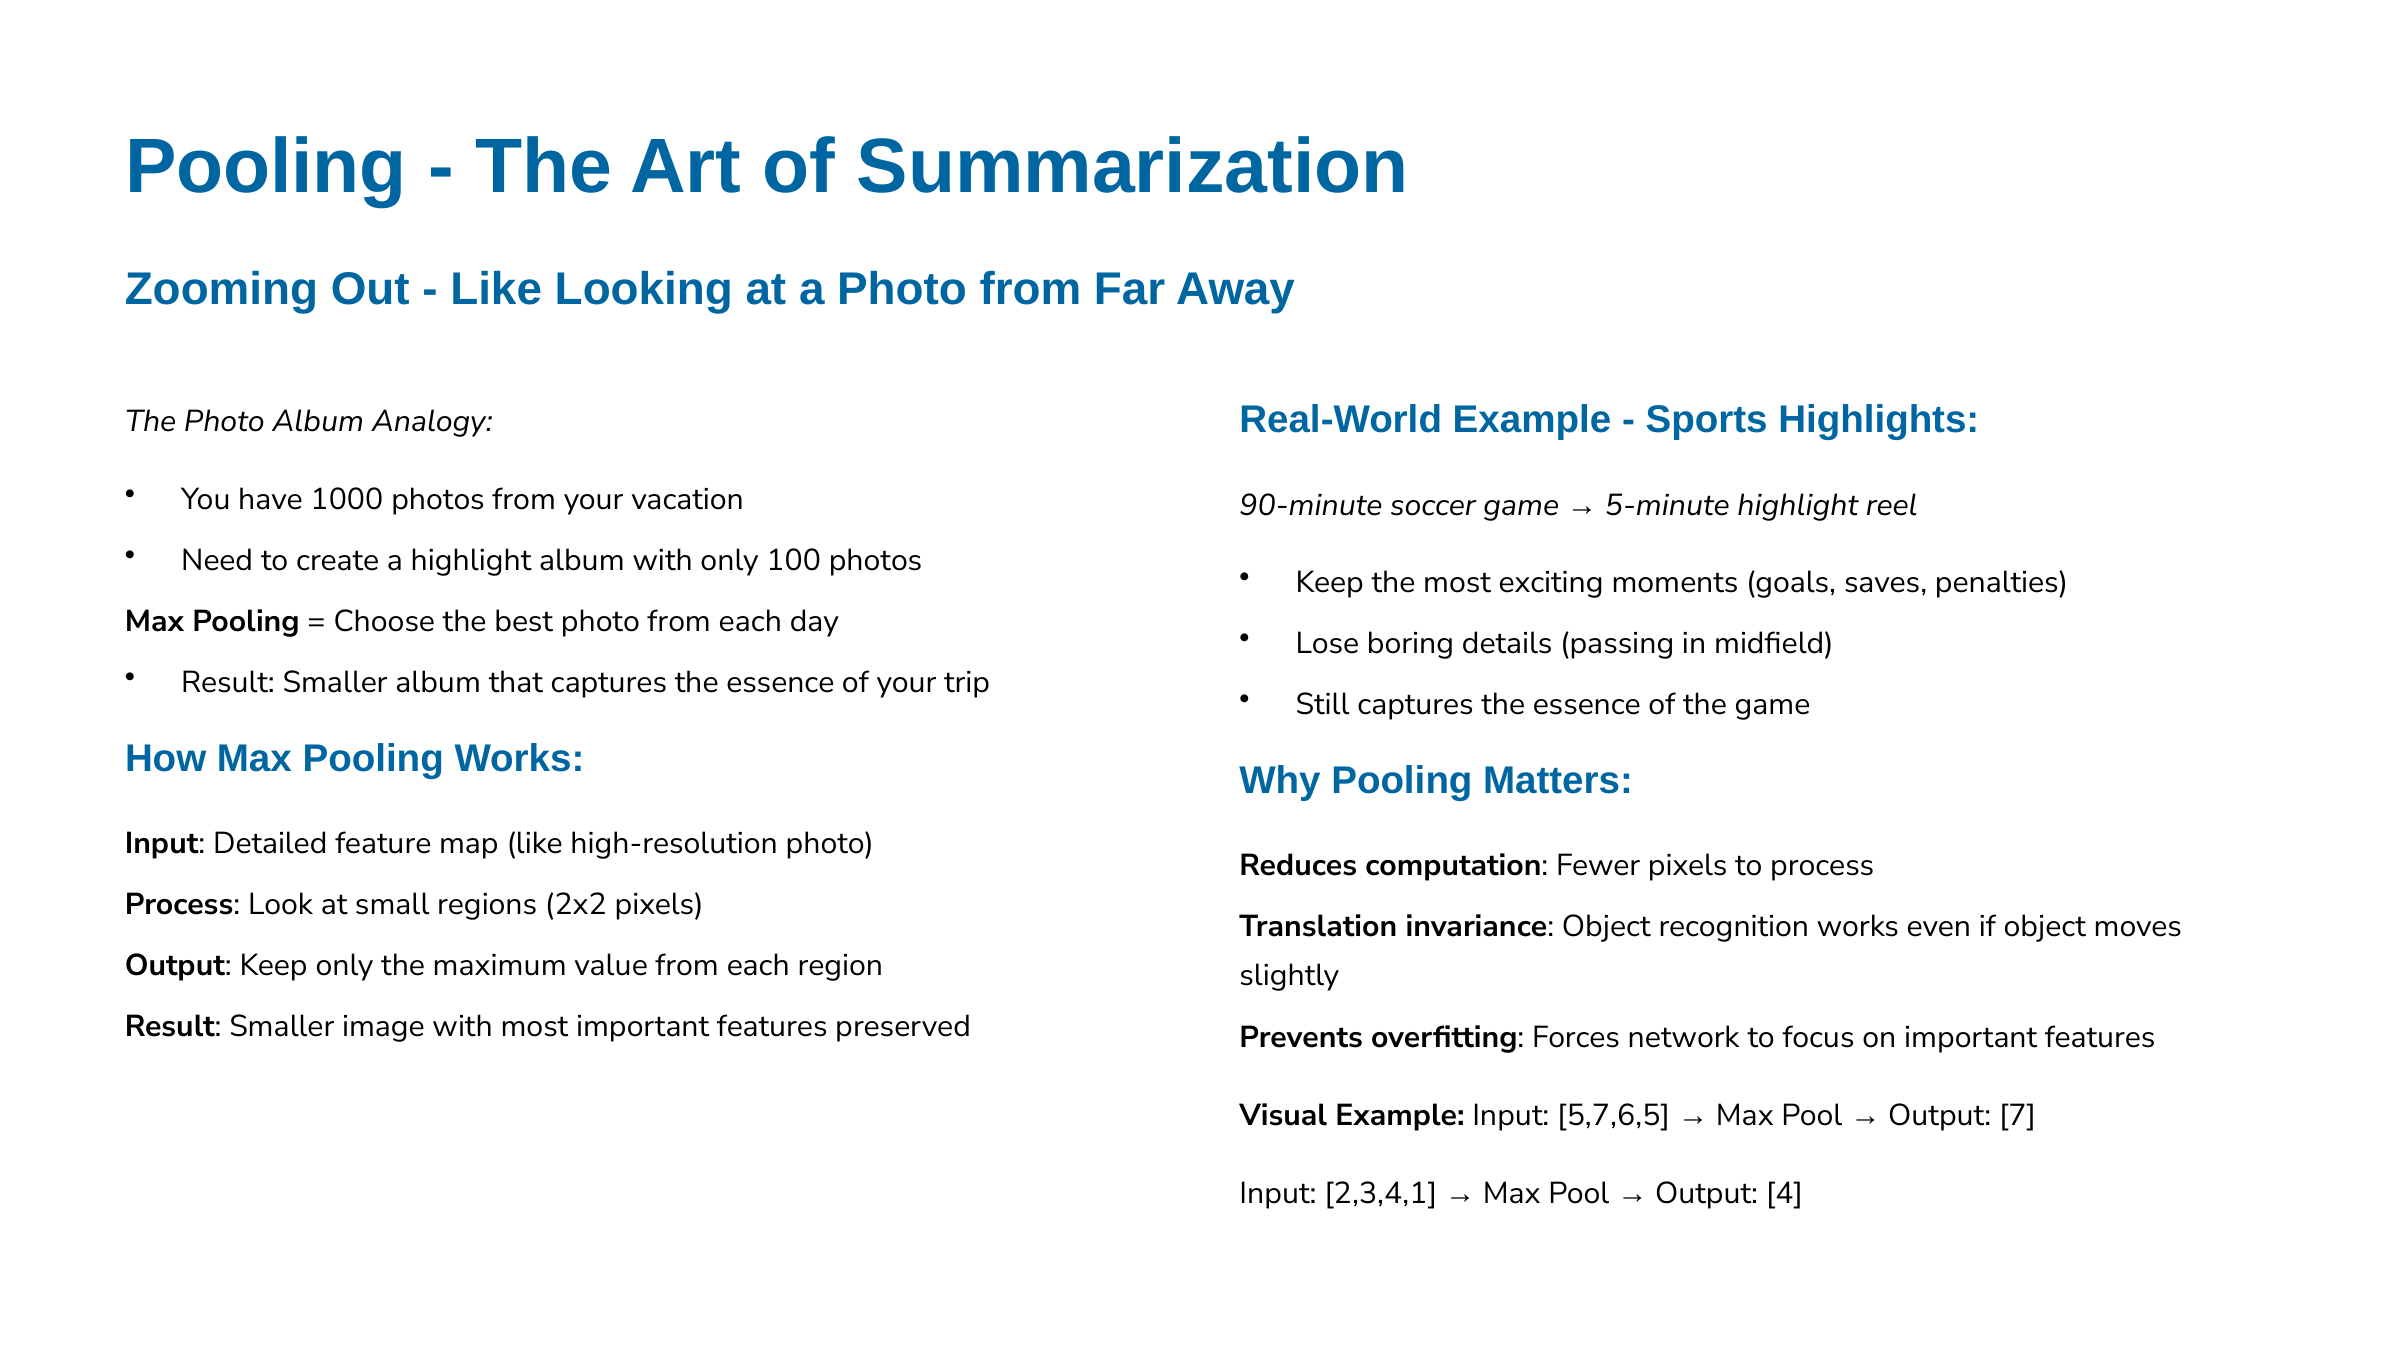

Pooling - The Art of Summarization
Zooming Out - Like Looking at a Photo from Far Away
The Photo Album Analogy:
Real-World Example - Sports Highlights:
You have 1000 photos from your vacation
90-minute soccer game → 5-minute highlight reel
Need to create a highlight album with only 100 photos
Keep the most exciting moments (goals, saves, penalties)
Max Pooling = Choose the best photo from each day
Lose boring details (passing in midfield)
Result: Smaller album that captures the essence of your trip
Still captures the essence of the game
How Max Pooling Works:
Why Pooling Matters:
Input: Detailed feature map (like high-resolution photo)
Reduces computation: Fewer pixels to process
Process: Look at small regions (2x2 pixels)
Translation invariance: Object recognition works even if object moves slightly
Output: Keep only the maximum value from each region
Result: Smaller image with most important features preserved
Prevents overfitting: Forces network to focus on important features
Visual Example: Input: [5,7,6,5] → Max Pool → Output: [7]
Input: [2,3,4,1] → Max Pool → Output: [4]